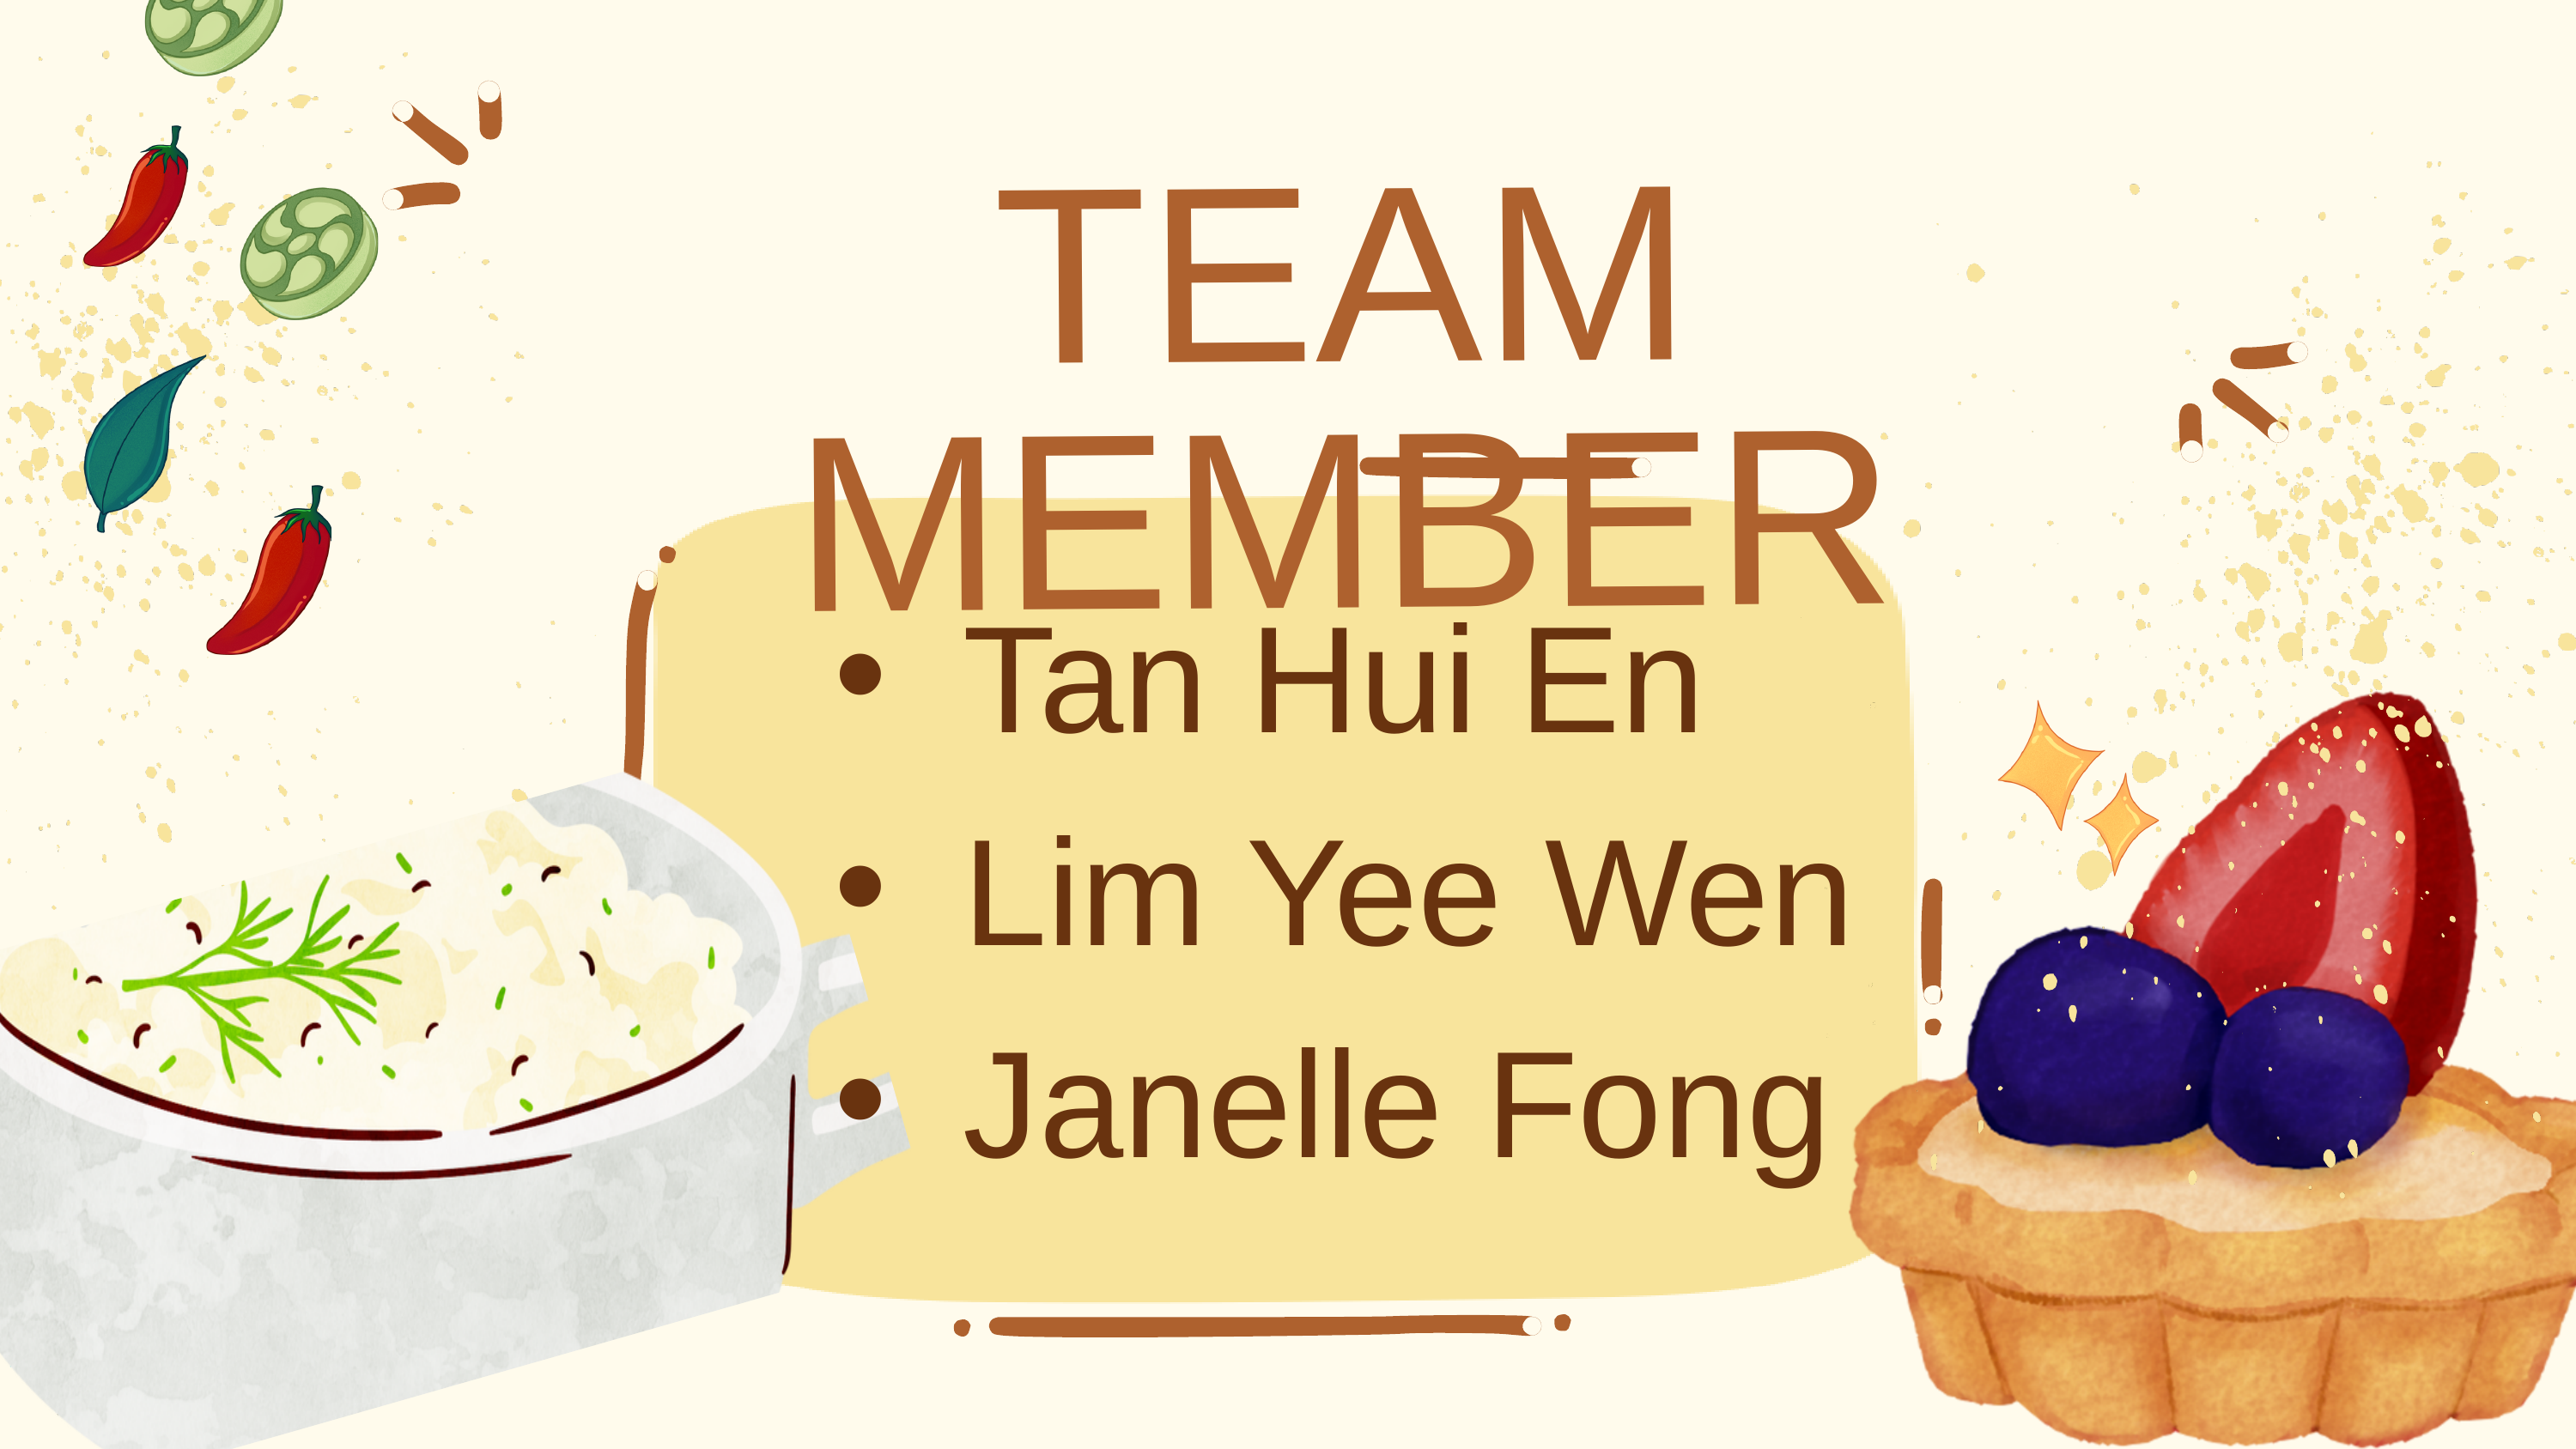

TEAM MEMBER

Tan Hui En
Lim Yee Wen
Janelle Fong